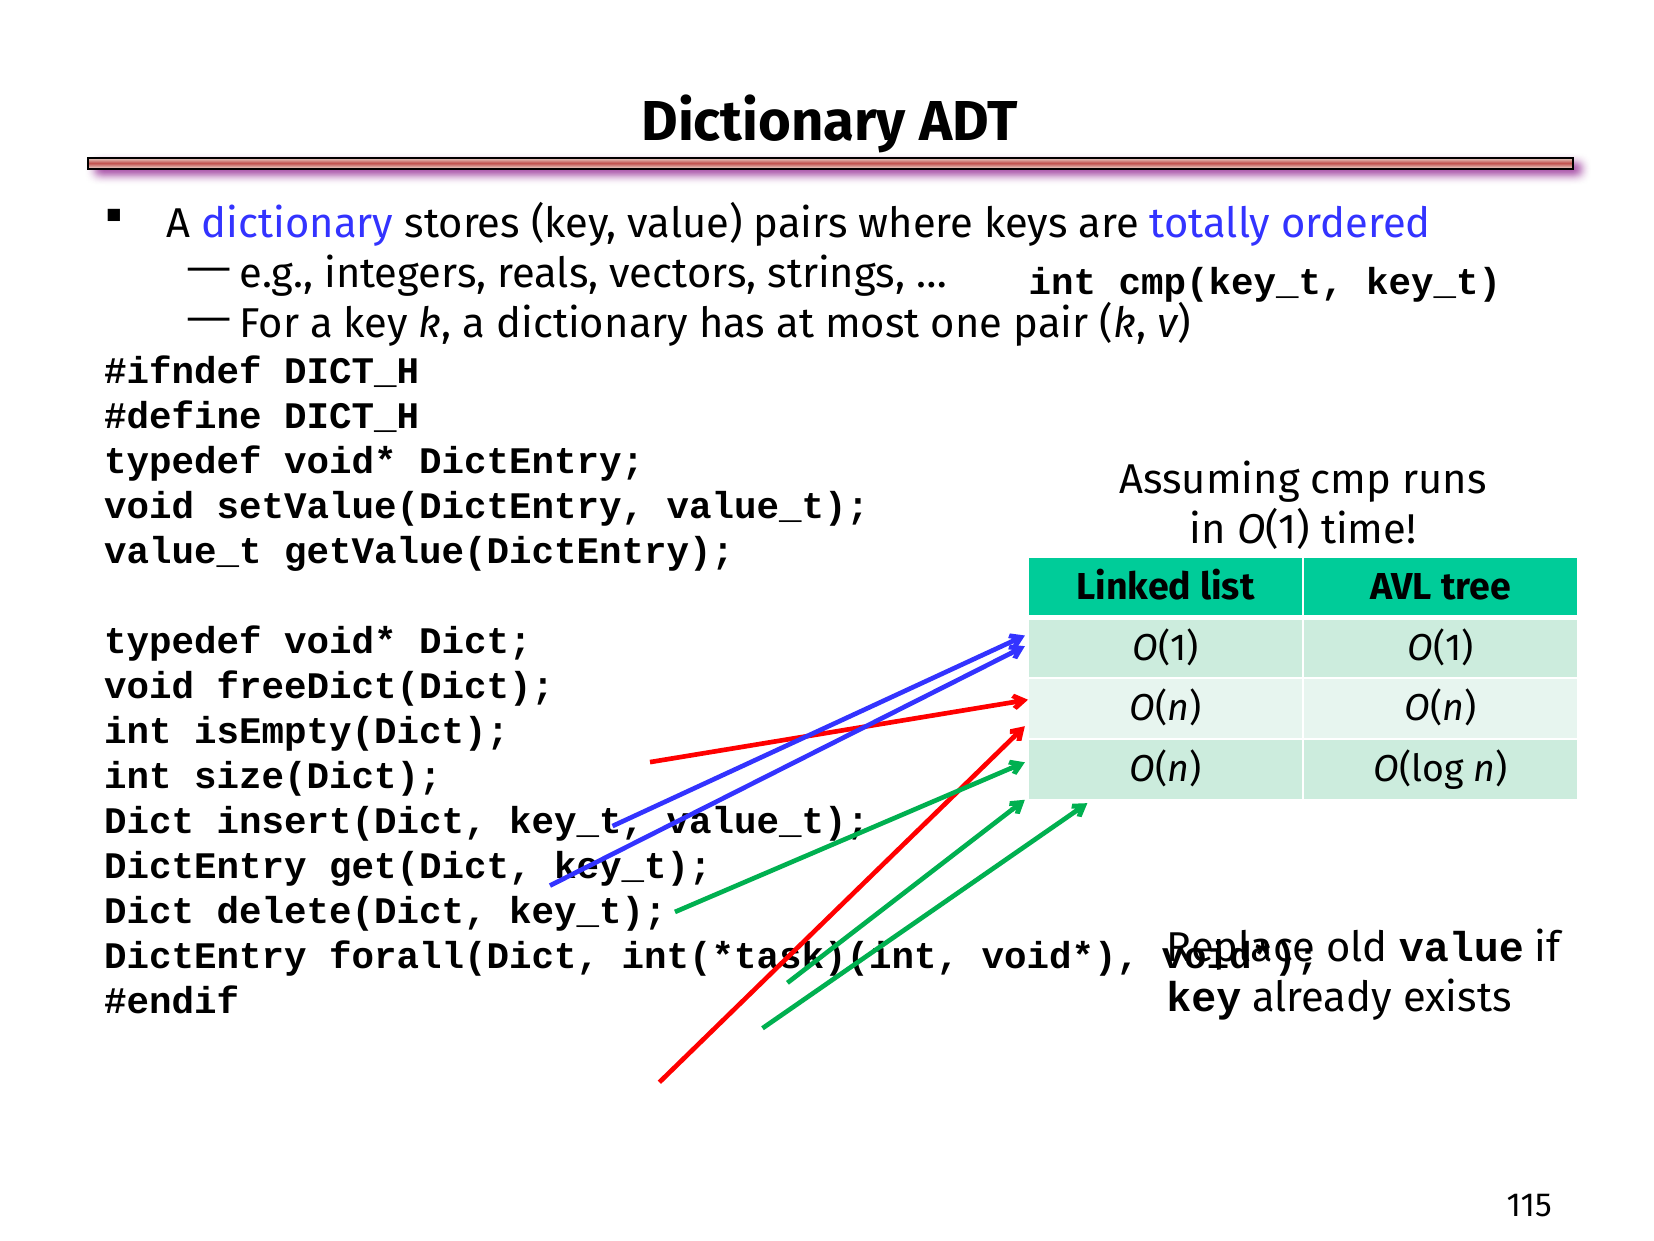

Dictionary ADT
A dictionary stores (key, value) pairs where keys are totally ordered
e.g., integers, reals, vectors, strings, …
For a key k, a dictionary has at most one pair (k, v)
#ifndef DICT_H
#define DICT_H
typedef void* DictEntry;
void setValue(DictEntry, value_t);
value_t getValue(DictEntry);

typedef void* Dict;
void freeDict(Dict);
int isEmpty(Dict);
int size(Dict);
Dict insert(Dict, key_t, value_t);
DictEntry get(Dict, key_t);
Dict delete(Dict, key_t);
DictEntry forall(Dict, int(*task)(int, void*), void*);
#endif
int cmp(key_t, key_t)
Assuming cmp runs
in O(1) time!
| Linked list | AVL tree |
| --- | --- |
| O(1) | O(1) |
| O(n) | O(n) |
| O(n) | O(log n) |

Replace old value if
key already exists
115